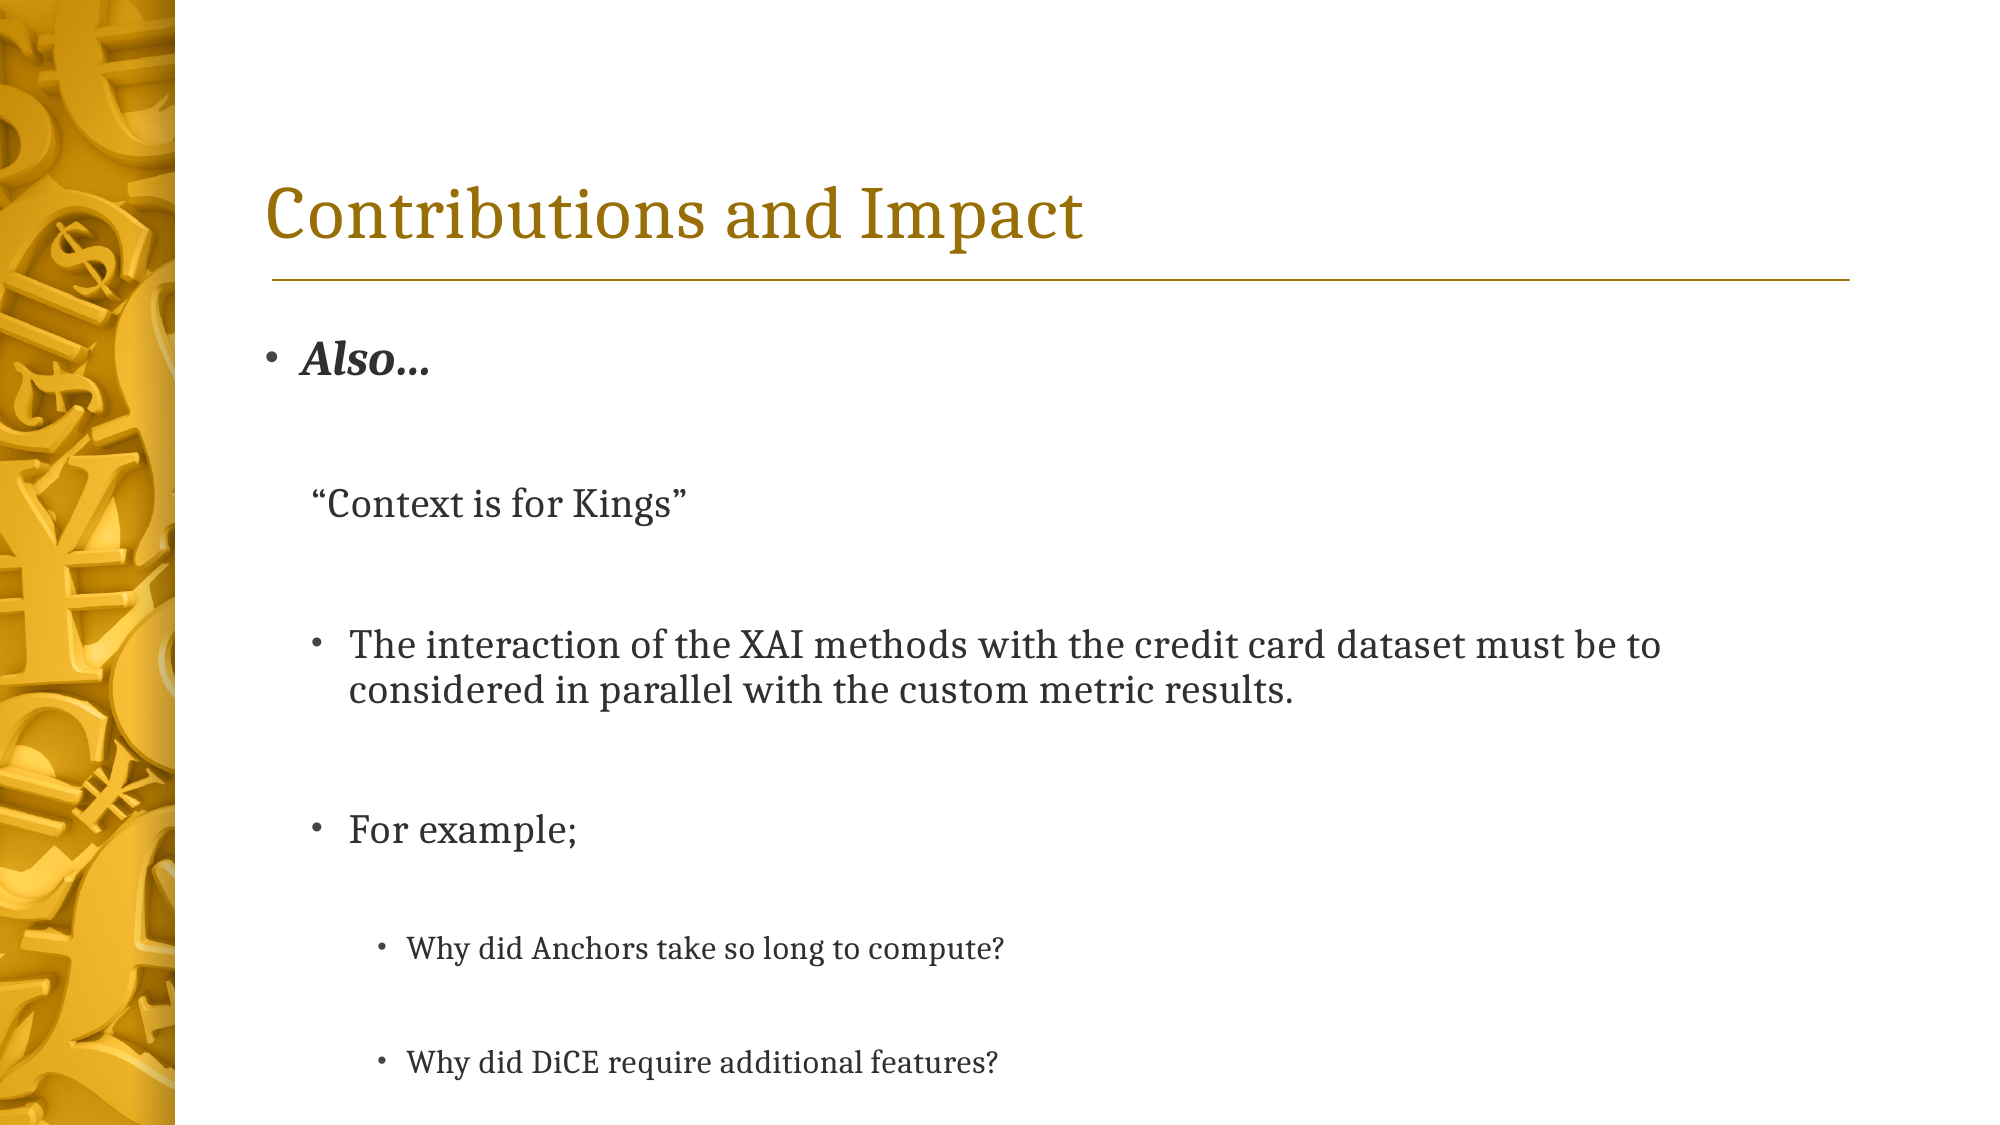

# Contributions and Impact
Also…

“Context is for Kings”

The interaction of the XAI methods with the credit card dataset must be to considered in parallel with the custom metric results.

For example;

Why did Anchors take so long to compute?

Why did DiCE require additional features?